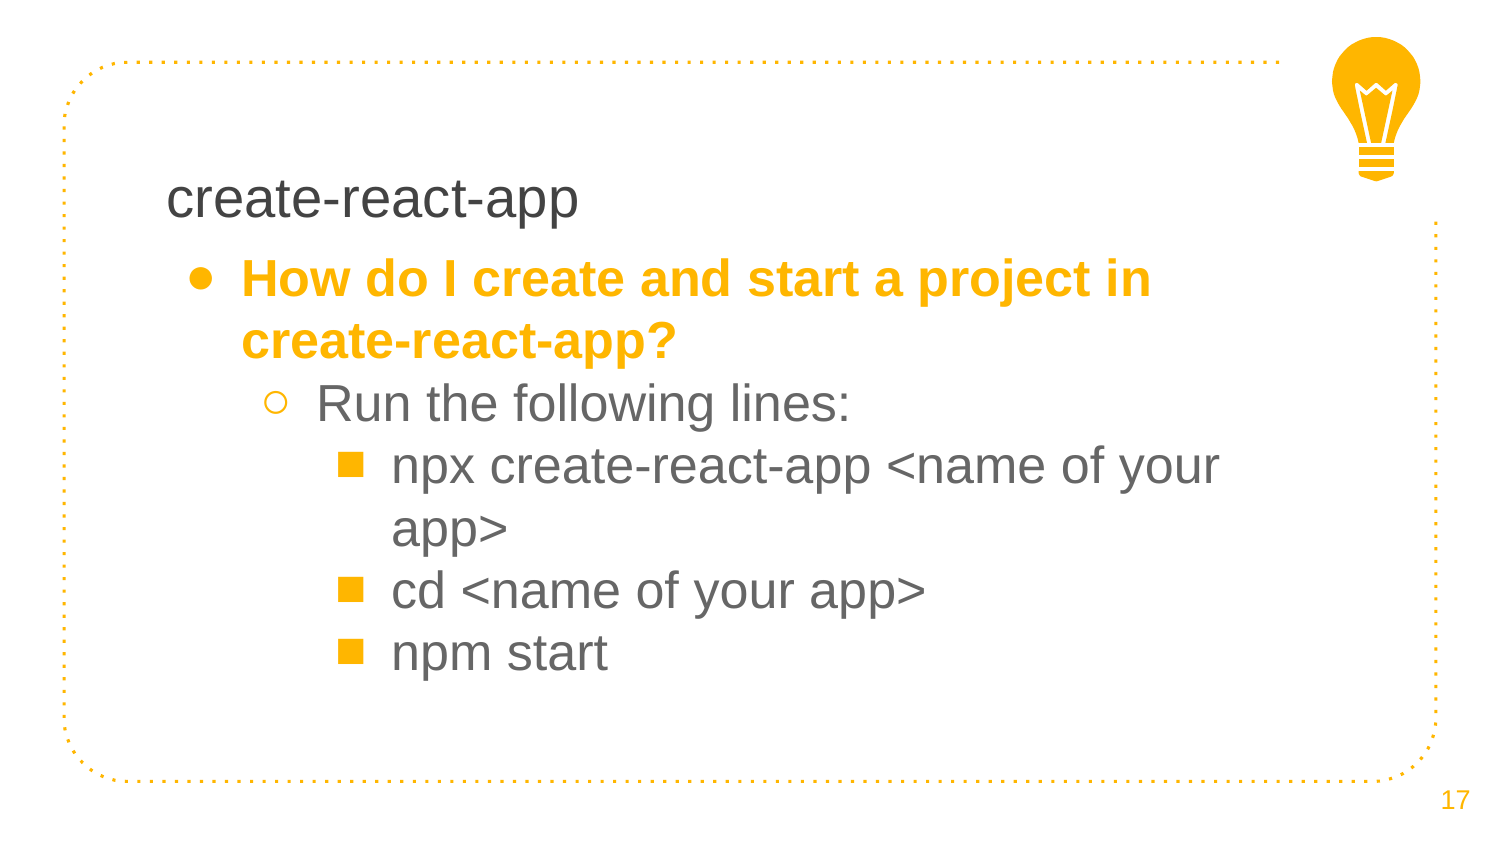

# create-react-app
How do I create and start a project in create-react-app?
Run the following lines:
npx create-react-app <name of your app>
cd <name of your app>
npm start
17